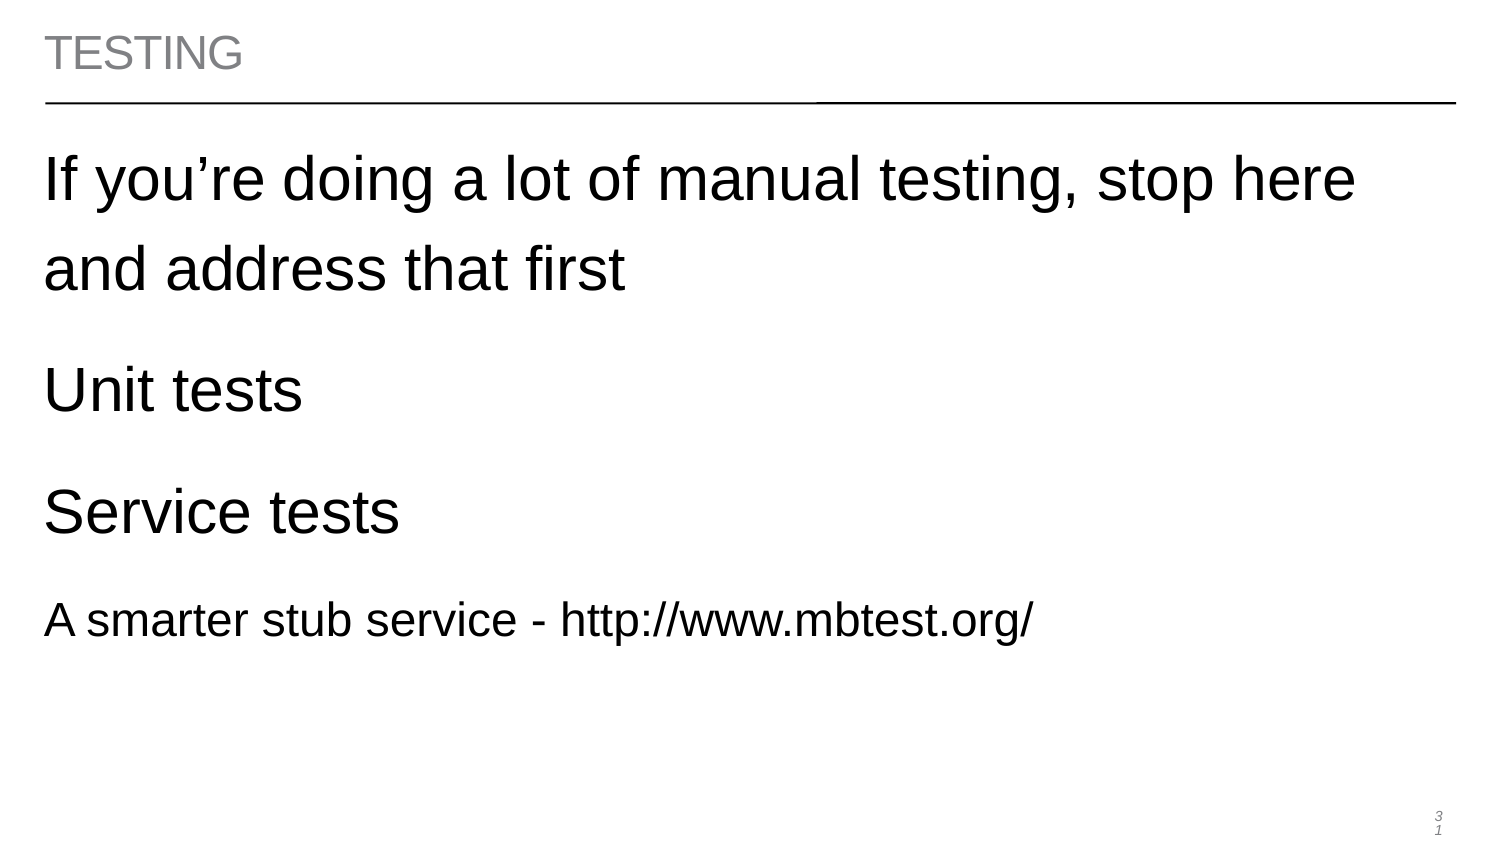

# TestinG
If you’re doing a lot of manual testing, stop here and address that first
Unit tests
Service tests
A smarter stub service - http://www.mbtest.org/
31